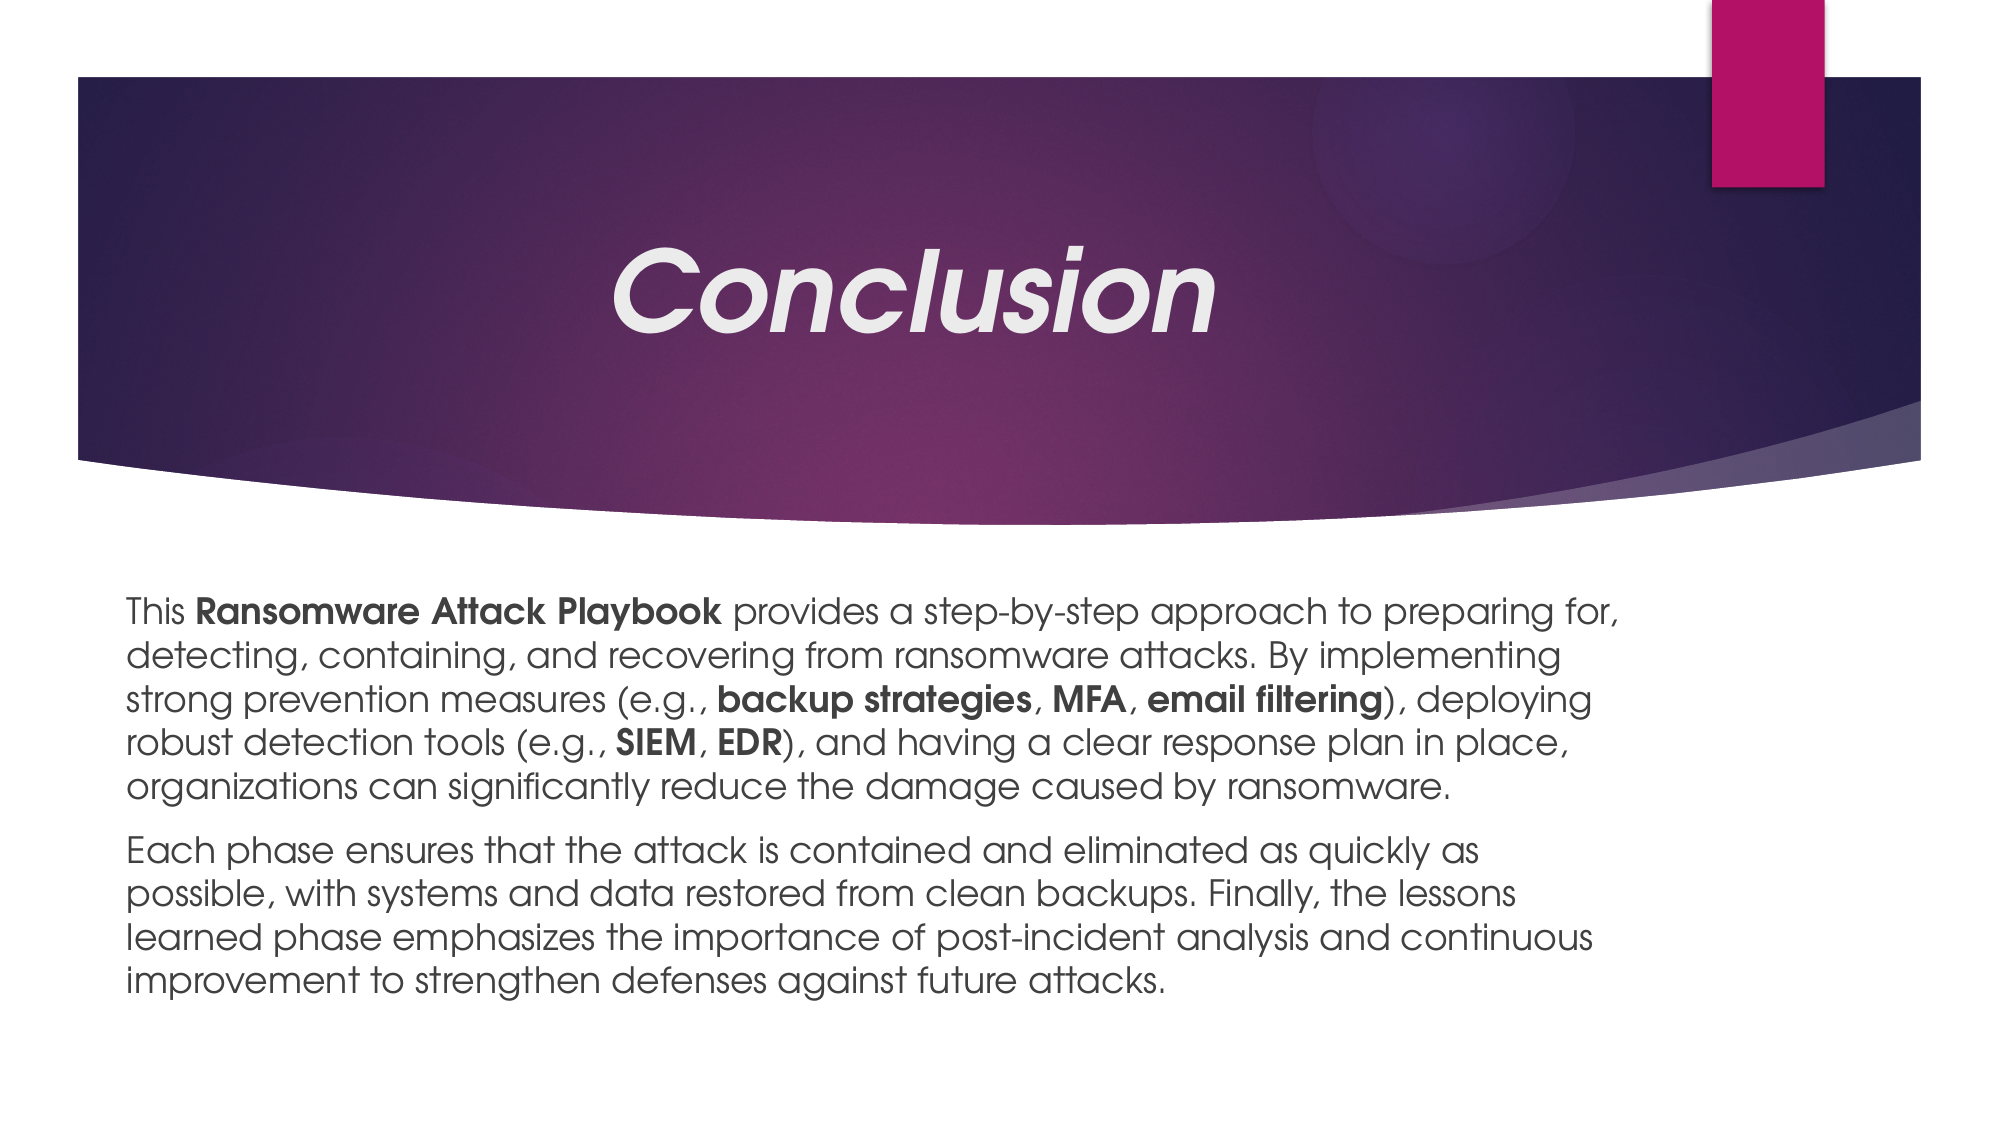

# Conclusion
This Ransomware Attack Playbook provides a step-by-step approach to preparing for, detecting, containing, and recovering from ransomware attacks. By implementing strong prevention measures (e.g., backup strategies, MFA, email filtering), deploying robust detection tools (e.g., SIEM, EDR), and having a clear response plan in place, organizations can significantly reduce the damage caused by ransomware.
Each phase ensures that the attack is contained and eliminated as quickly as possible, with systems and data restored from clean backups. Finally, the lessons learned phase emphasizes the importance of post-incident analysis and continuous improvement to strengthen defenses against future attacks.